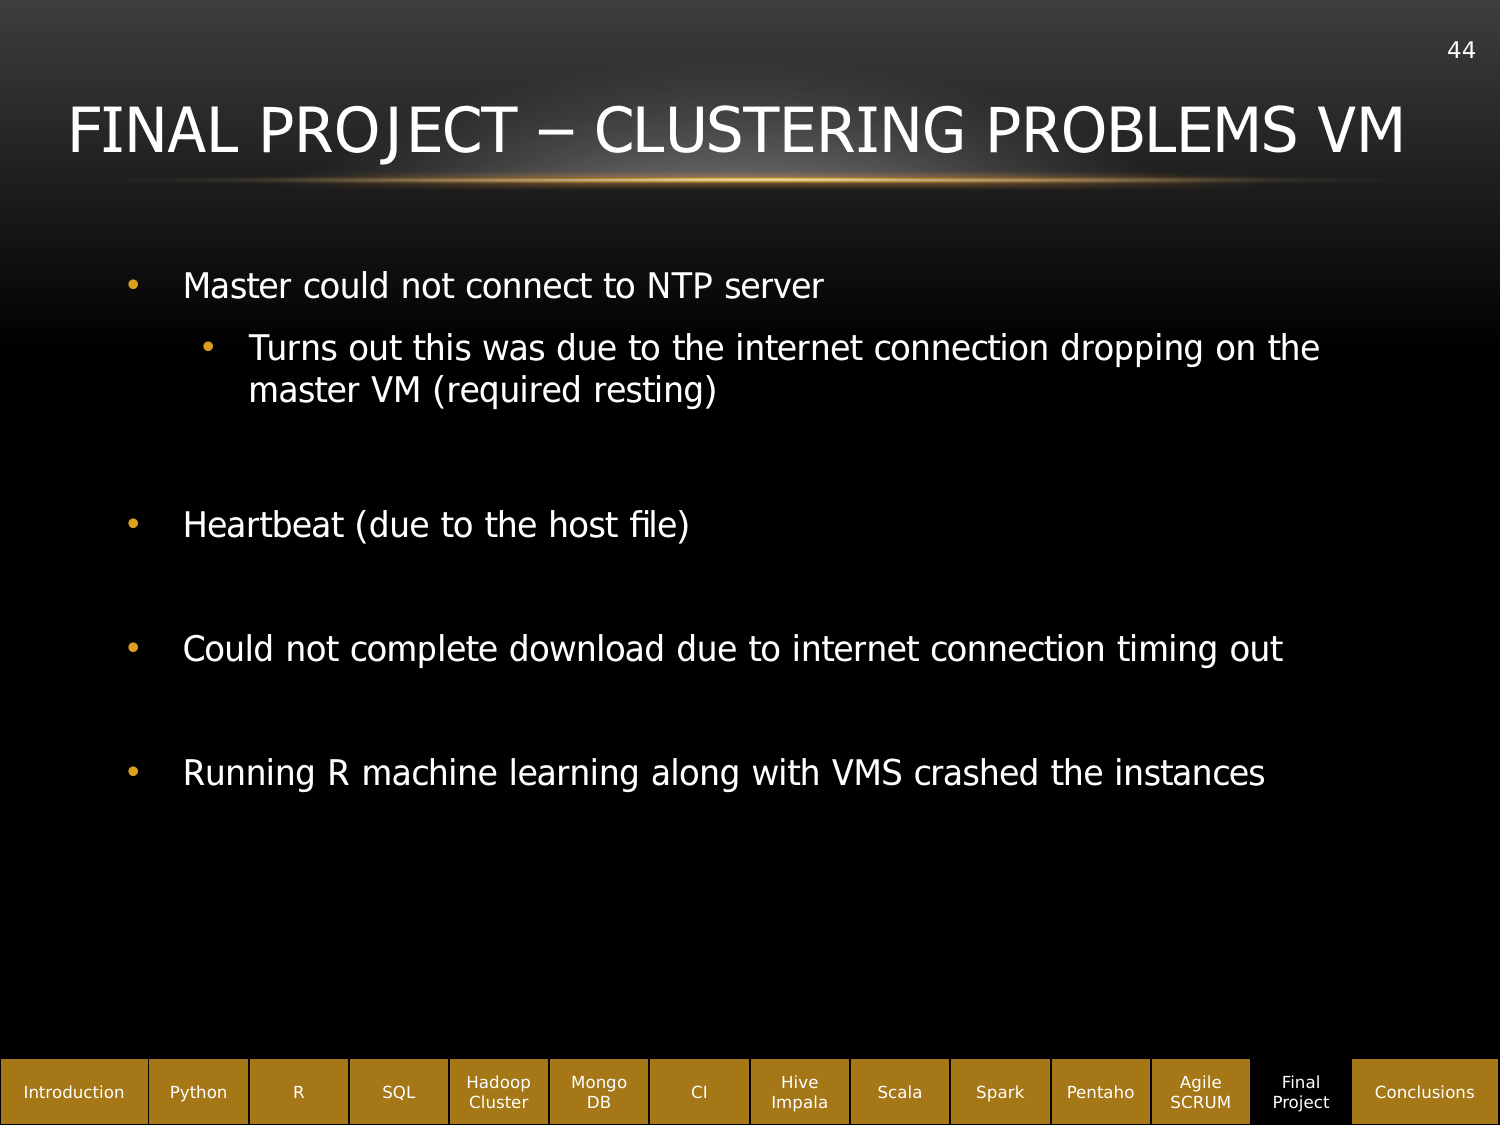

# Final Project – Clustering PROBLEMS VM
44
Master could not connect to NTP server
Turns out this was due to the internet connection dropping on the master VM (required resting)

Heartbeat (due to the host file)

Could not complete download due to internet connection timing out

Running R machine learning along with VMS crashed the instances

Introduction
Python
R
SQL
Hadoop Cluster
Mongo DB
CI
Hive Impala
Scala
Spark
Pentaho
Agile SCRUM
Final Project
Conclusions